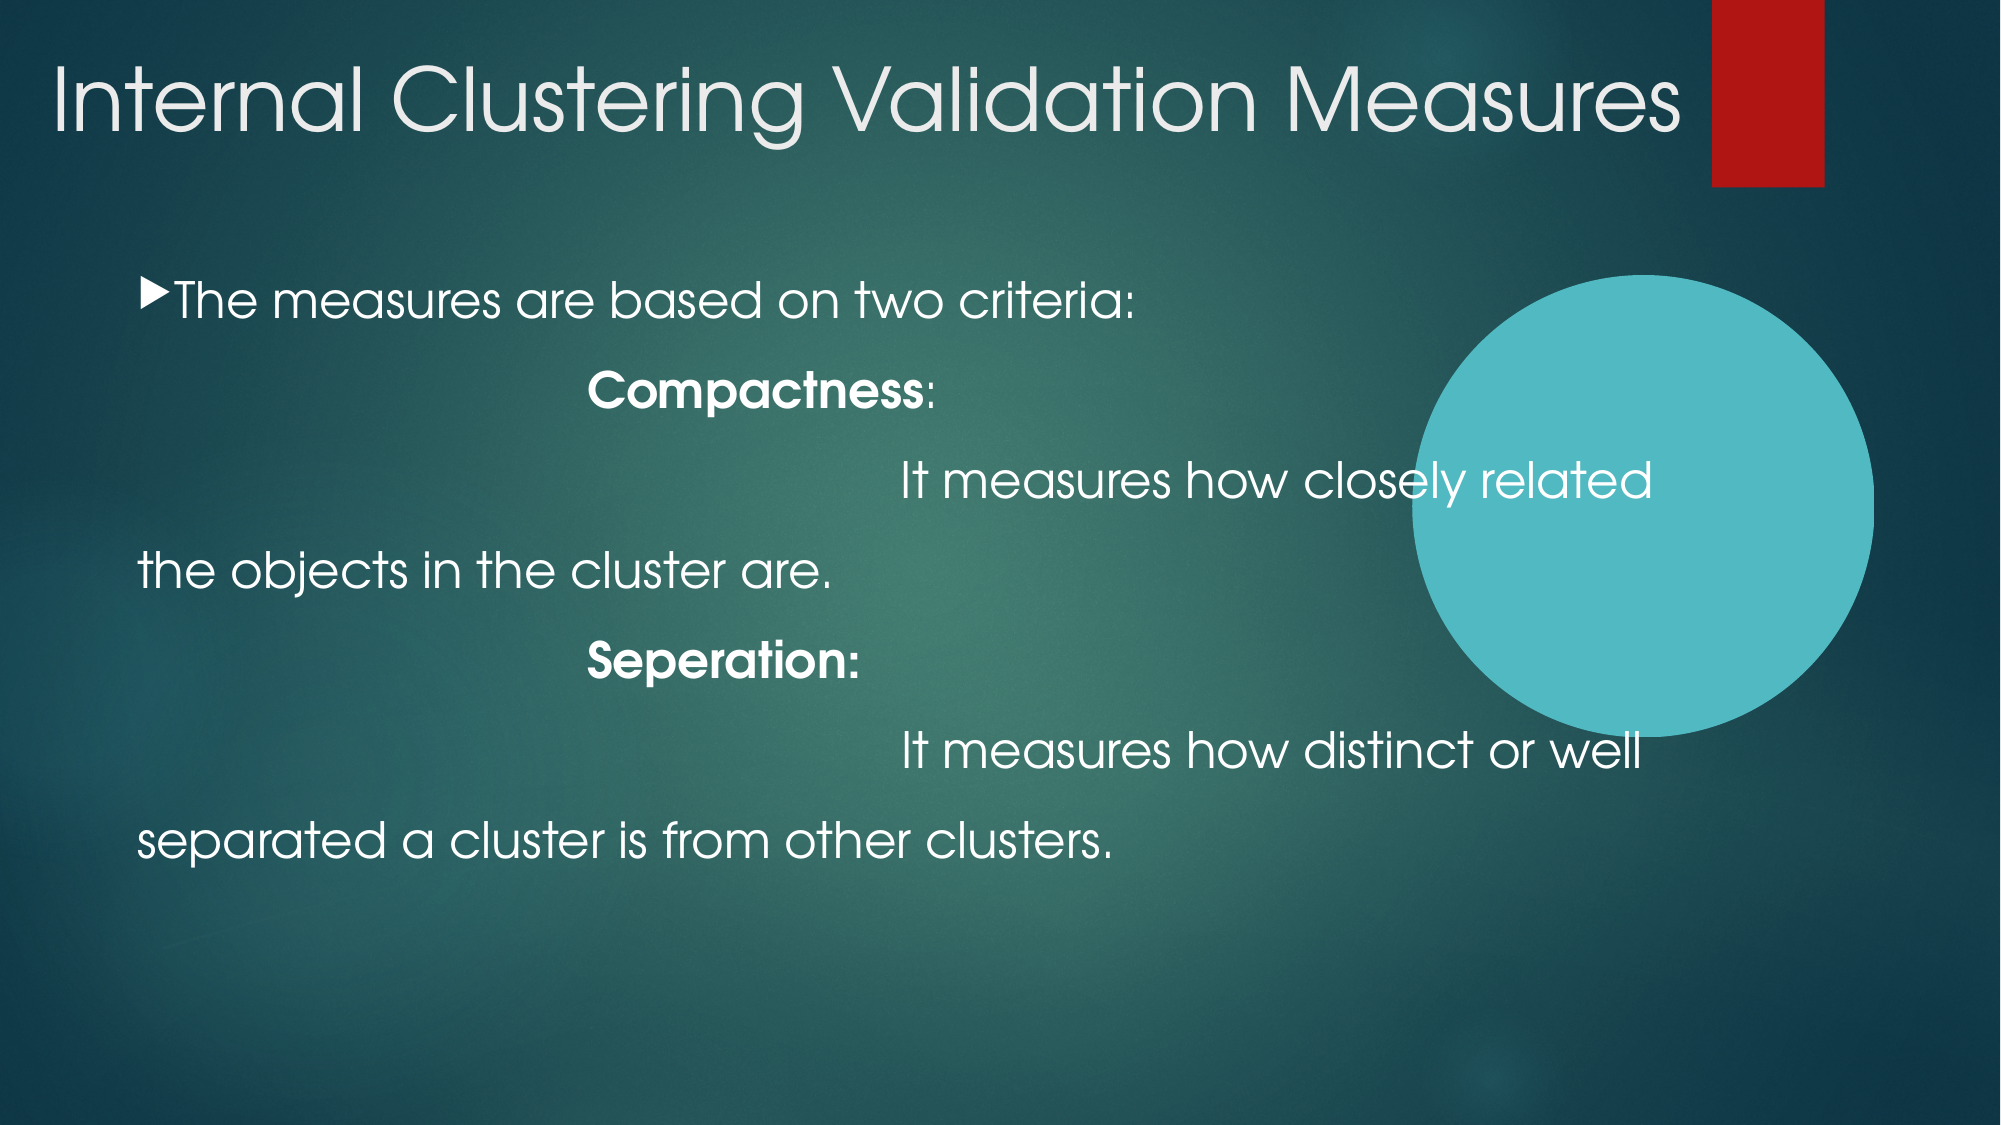

Internal Clustering Validation Measures
The measures are based on two criteria:
			Compactness:
					 It measures how closely related the objects in the cluster are.
			Seperation:
					 It measures how distinct or well separated a cluster is from other clusters.